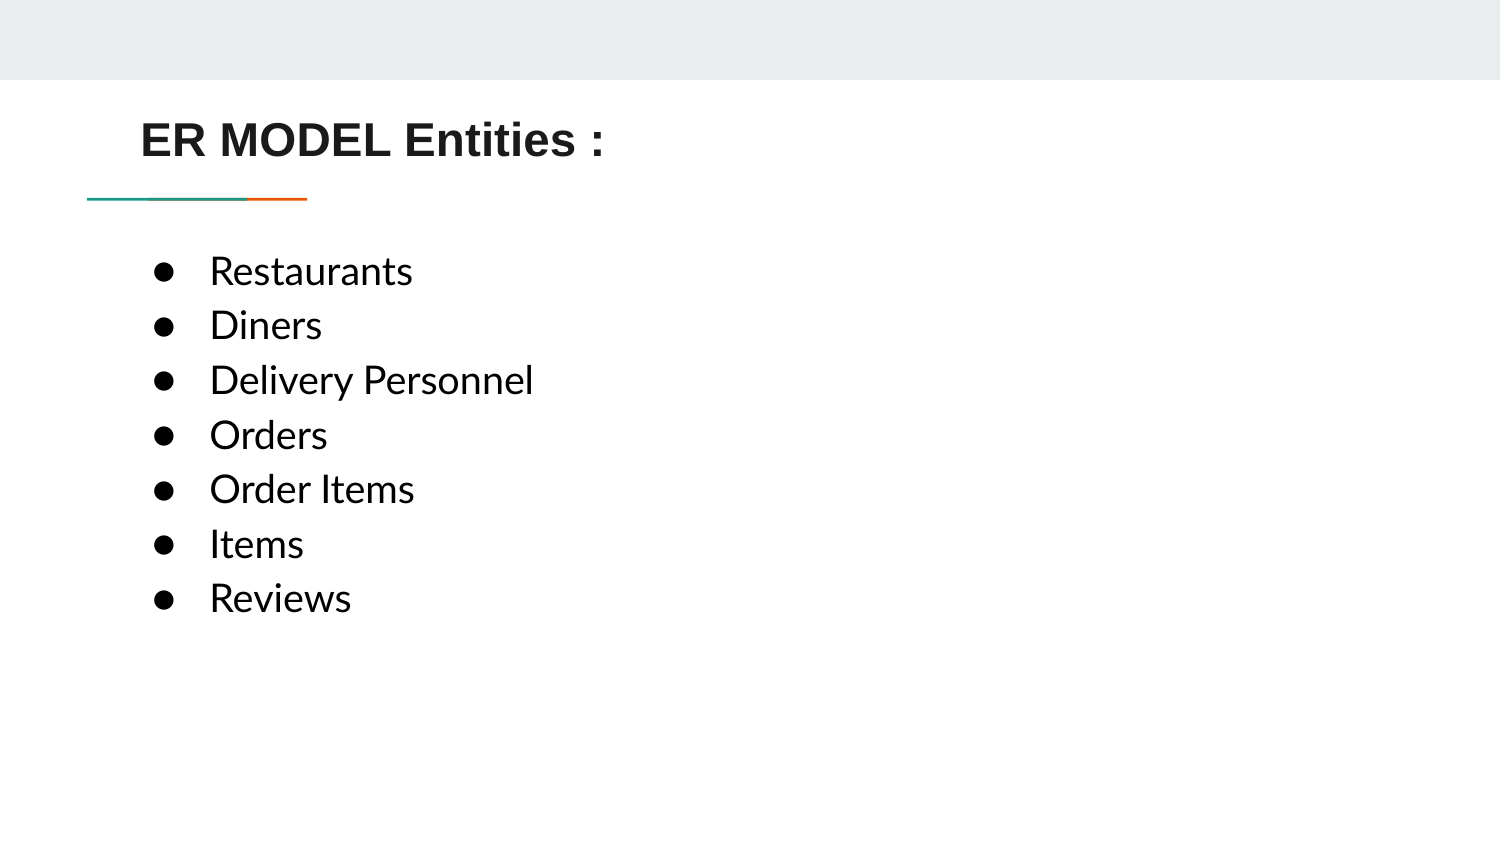

# ER MODEL Entities :
Restaurants
Diners
Delivery Personnel
Orders
Order Items
Items
Reviews